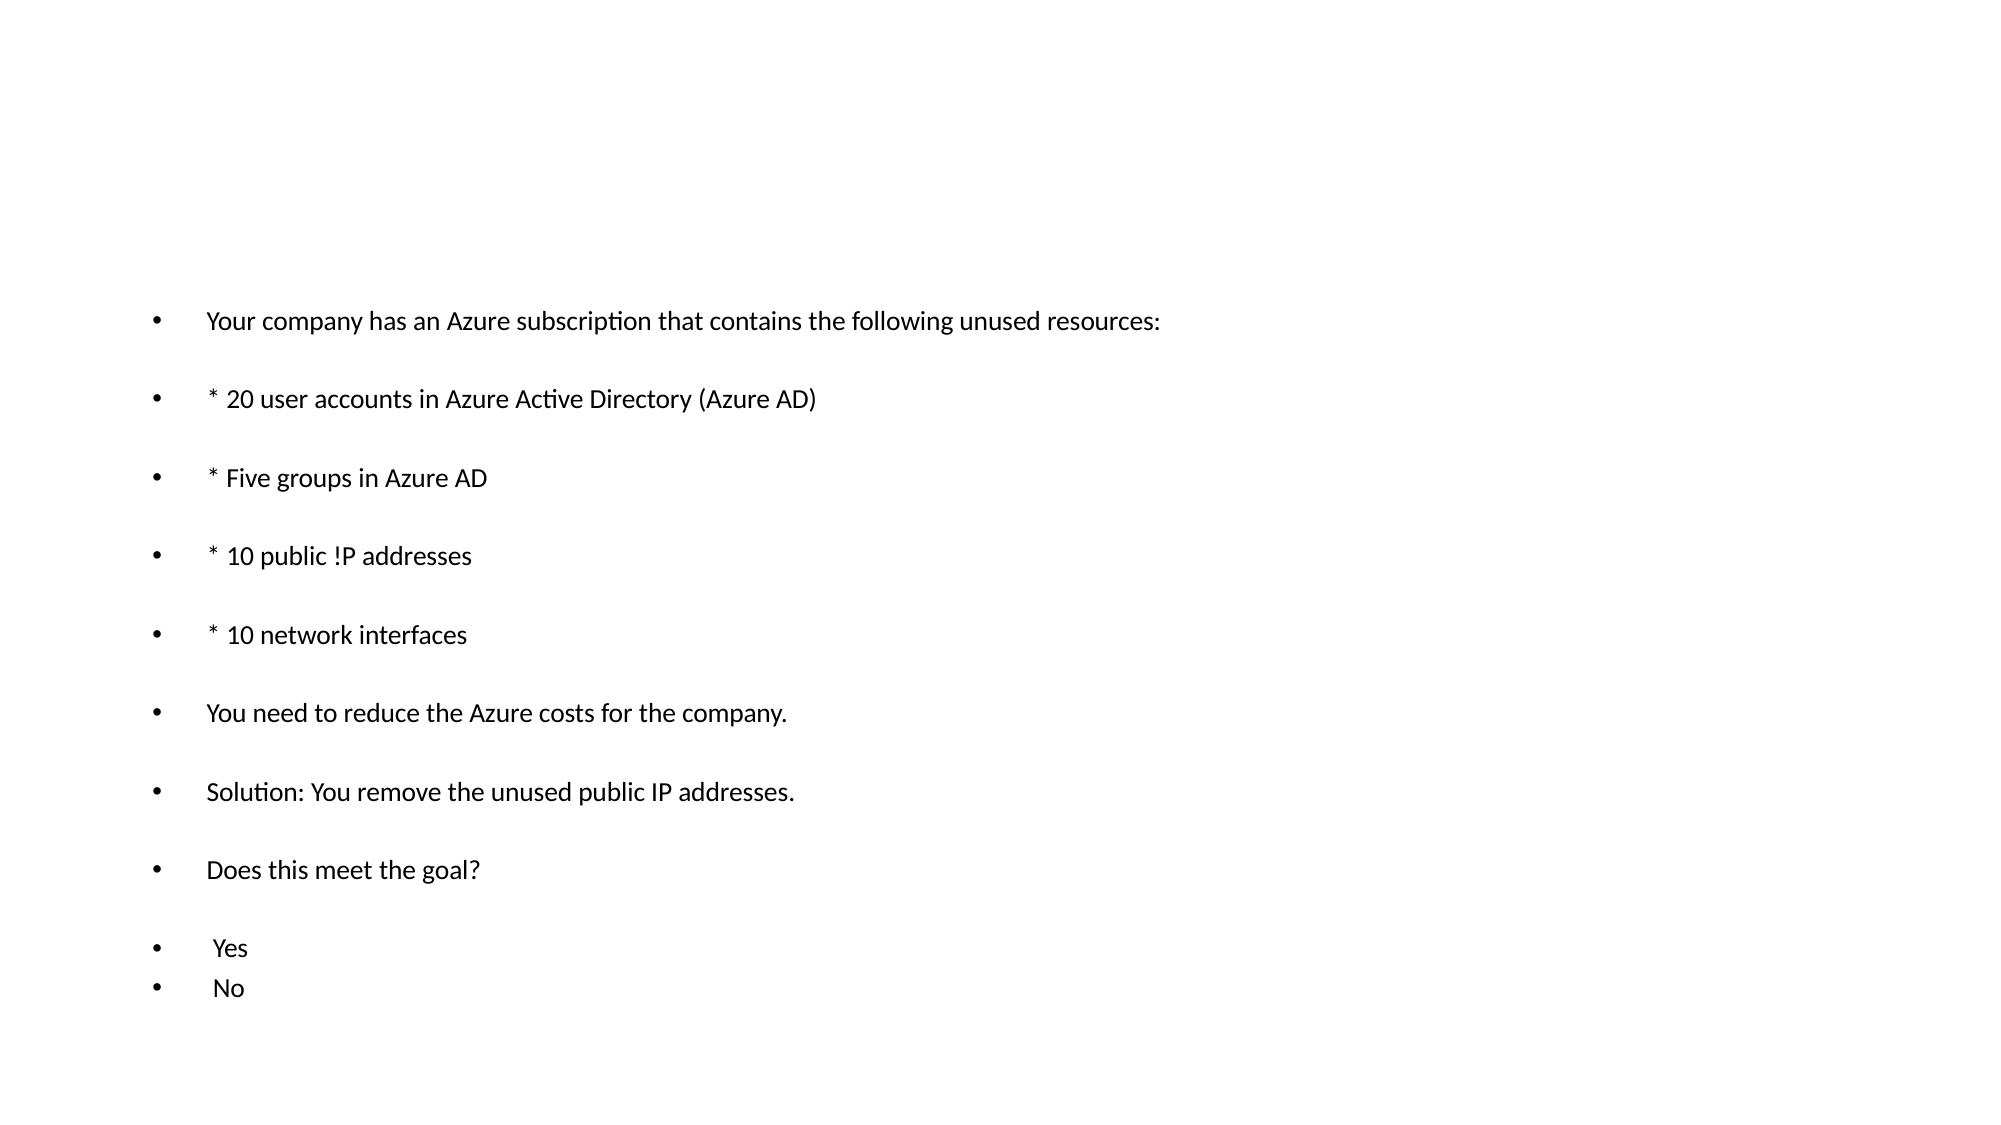

#
Your company has an Azure subscription that contains the following unused resources:

* 20 user accounts in Azure Active Directory (Azure AD)

* Five groups in Azure AD

* 10 public !P addresses

* 10 network interfaces

You need to reduce the Azure costs for the company.

Solution: You remove the unused public IP addresses.

Does this meet the goal?

 Yes
 No